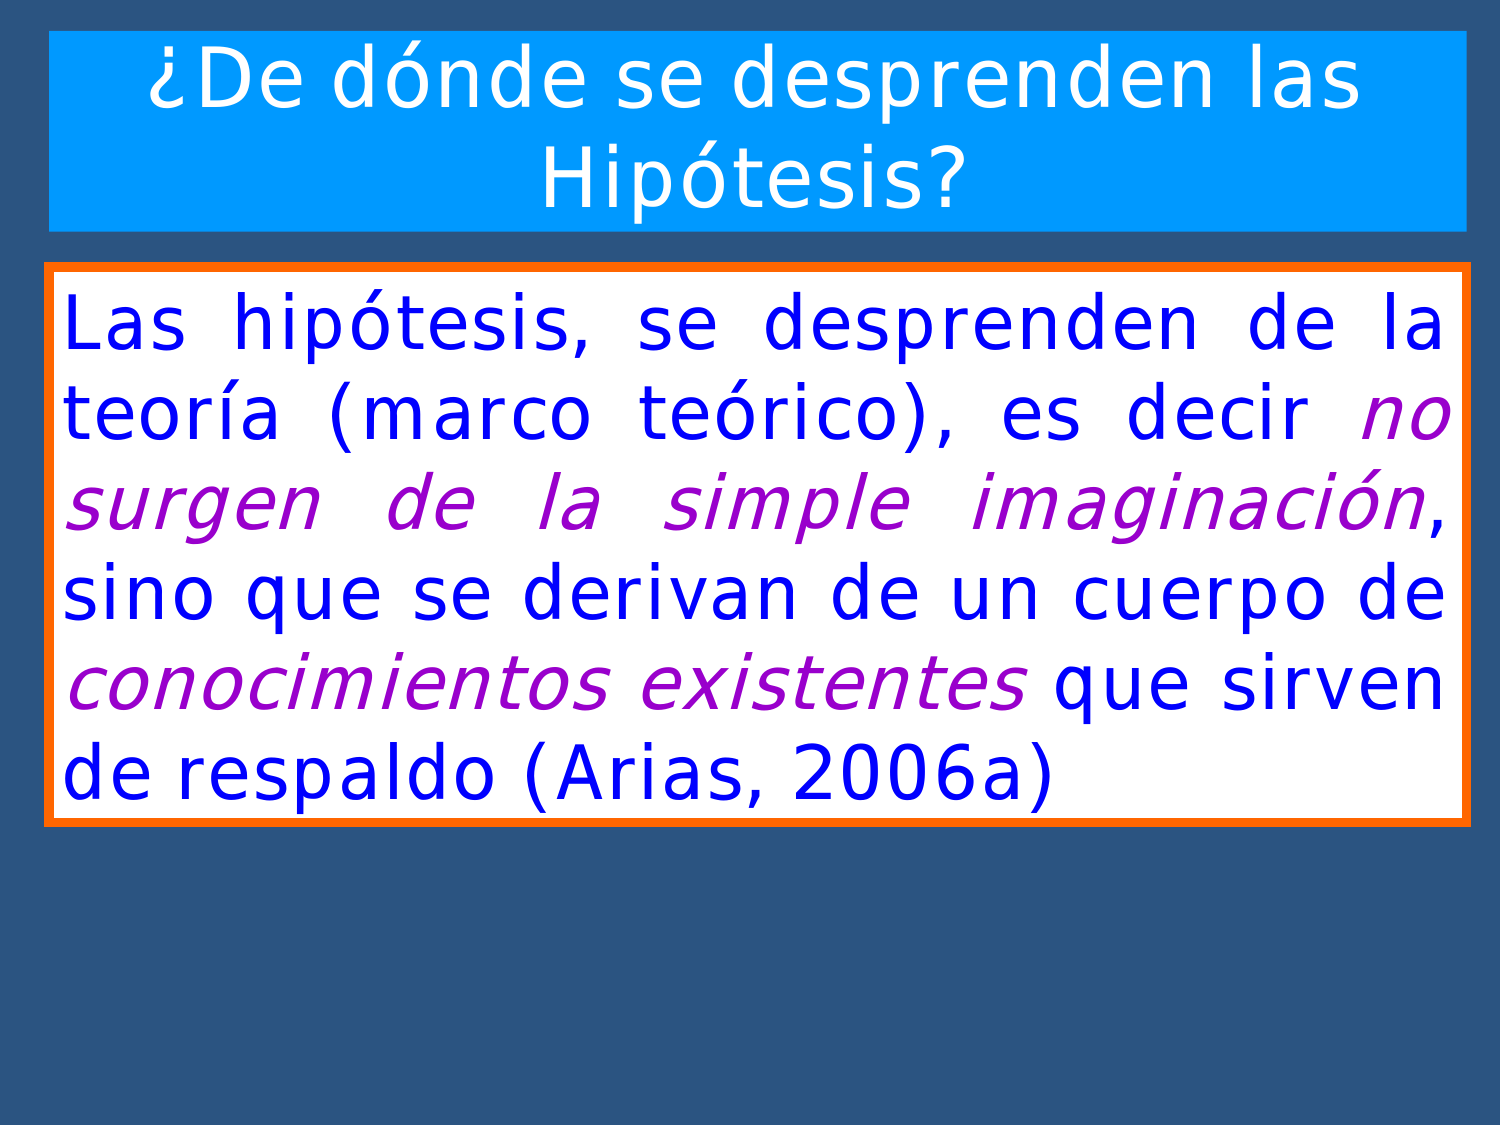

¿De dónde se desprenden las Hipótesis?
Las hipótesis, se desprenden de la teoría (marco teórico), es decir no surgen de la simple imaginación, sino que se derivan de un cuerpo de conocimientos existentes que sirven de respaldo (Arias, 2006a)